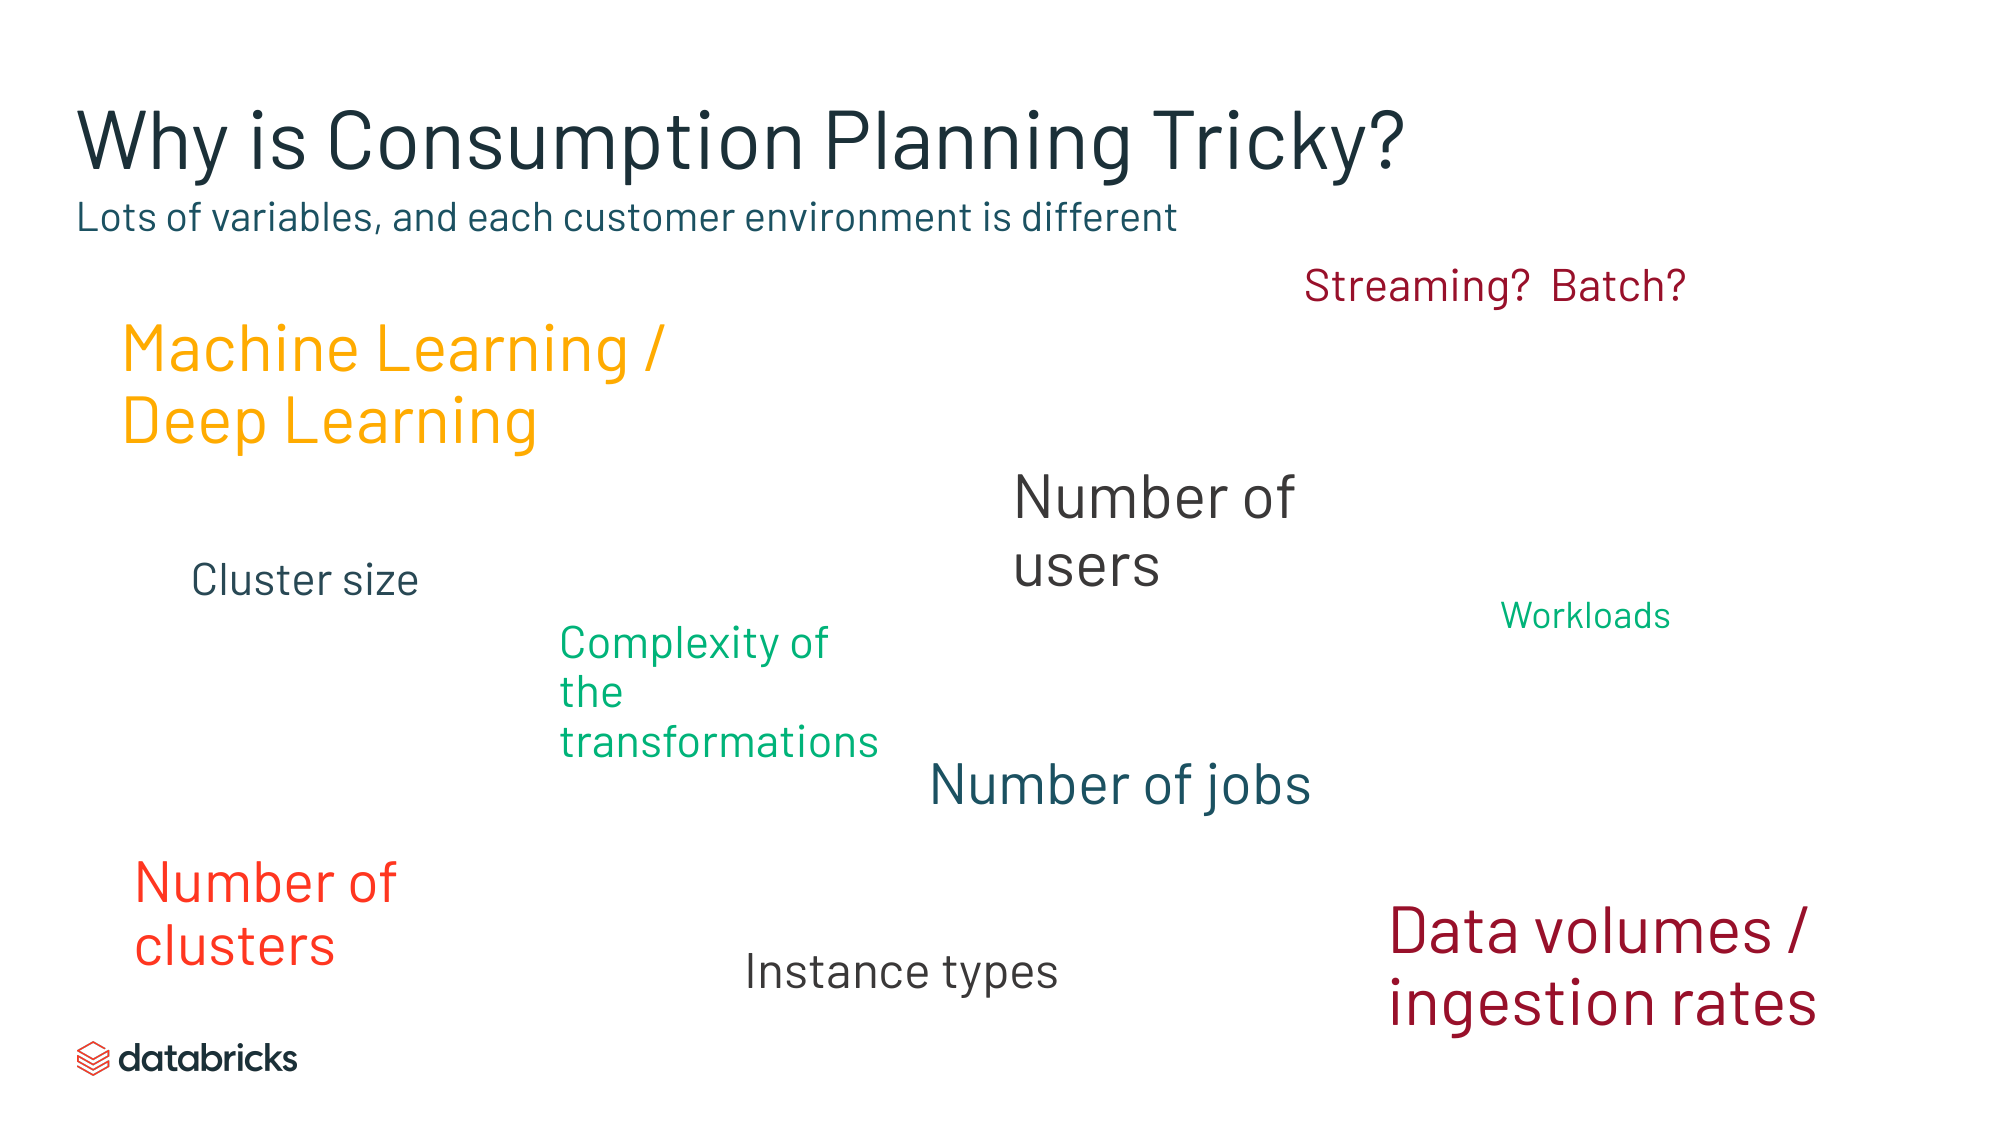

# Why is Consumption Planning Tricky?
Lots of variables, and each customer environment is different
Streaming?  Batch?
Machine Learning / Deep Learning
Number of users
Cluster size
Workloads
Complexity of the transformations
Number of jobs
Number of clusters
Data volumes / ingestion rates
Instance types